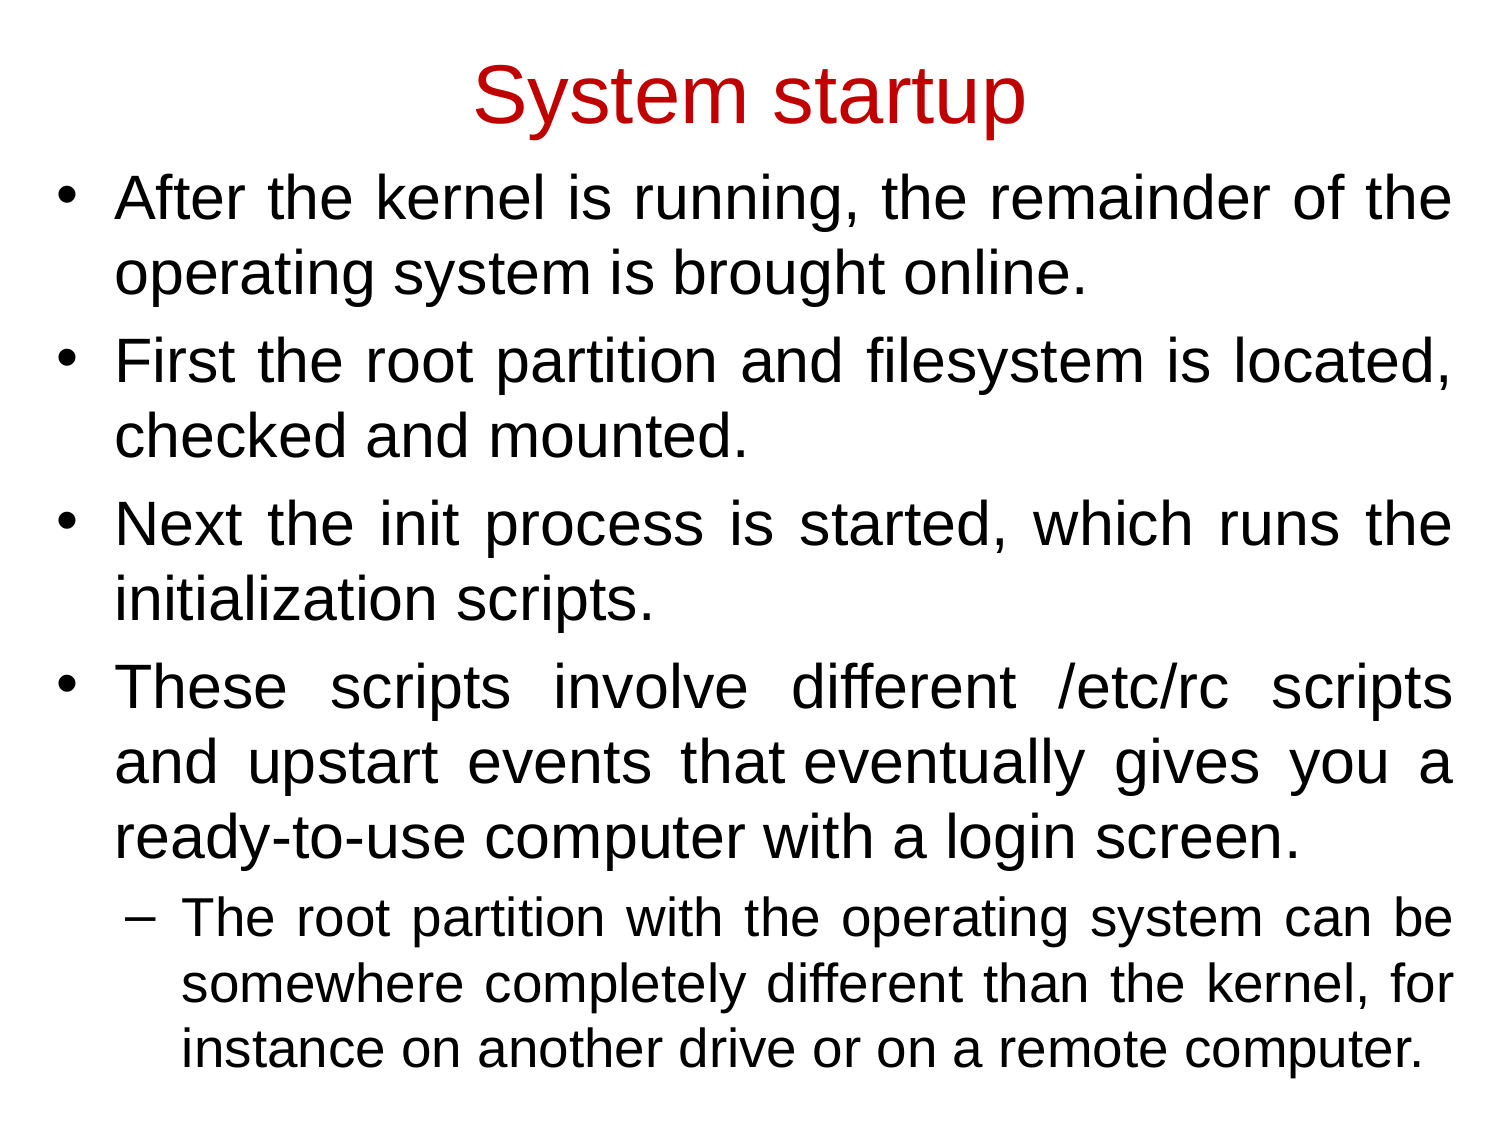

System startup
After the kernel is running, the remainder of the operating system is brought online.
First the root partition and filesystem is located, checked and mounted.
Next the init process is started, which runs the initialization scripts.
These scripts involve different /etc/rc scripts and upstart events that eventually gives you a ready-to-use computer with a login screen.
The root partition with the operating system can be somewhere completely different than the kernel, for instance on another drive or on a remote computer.